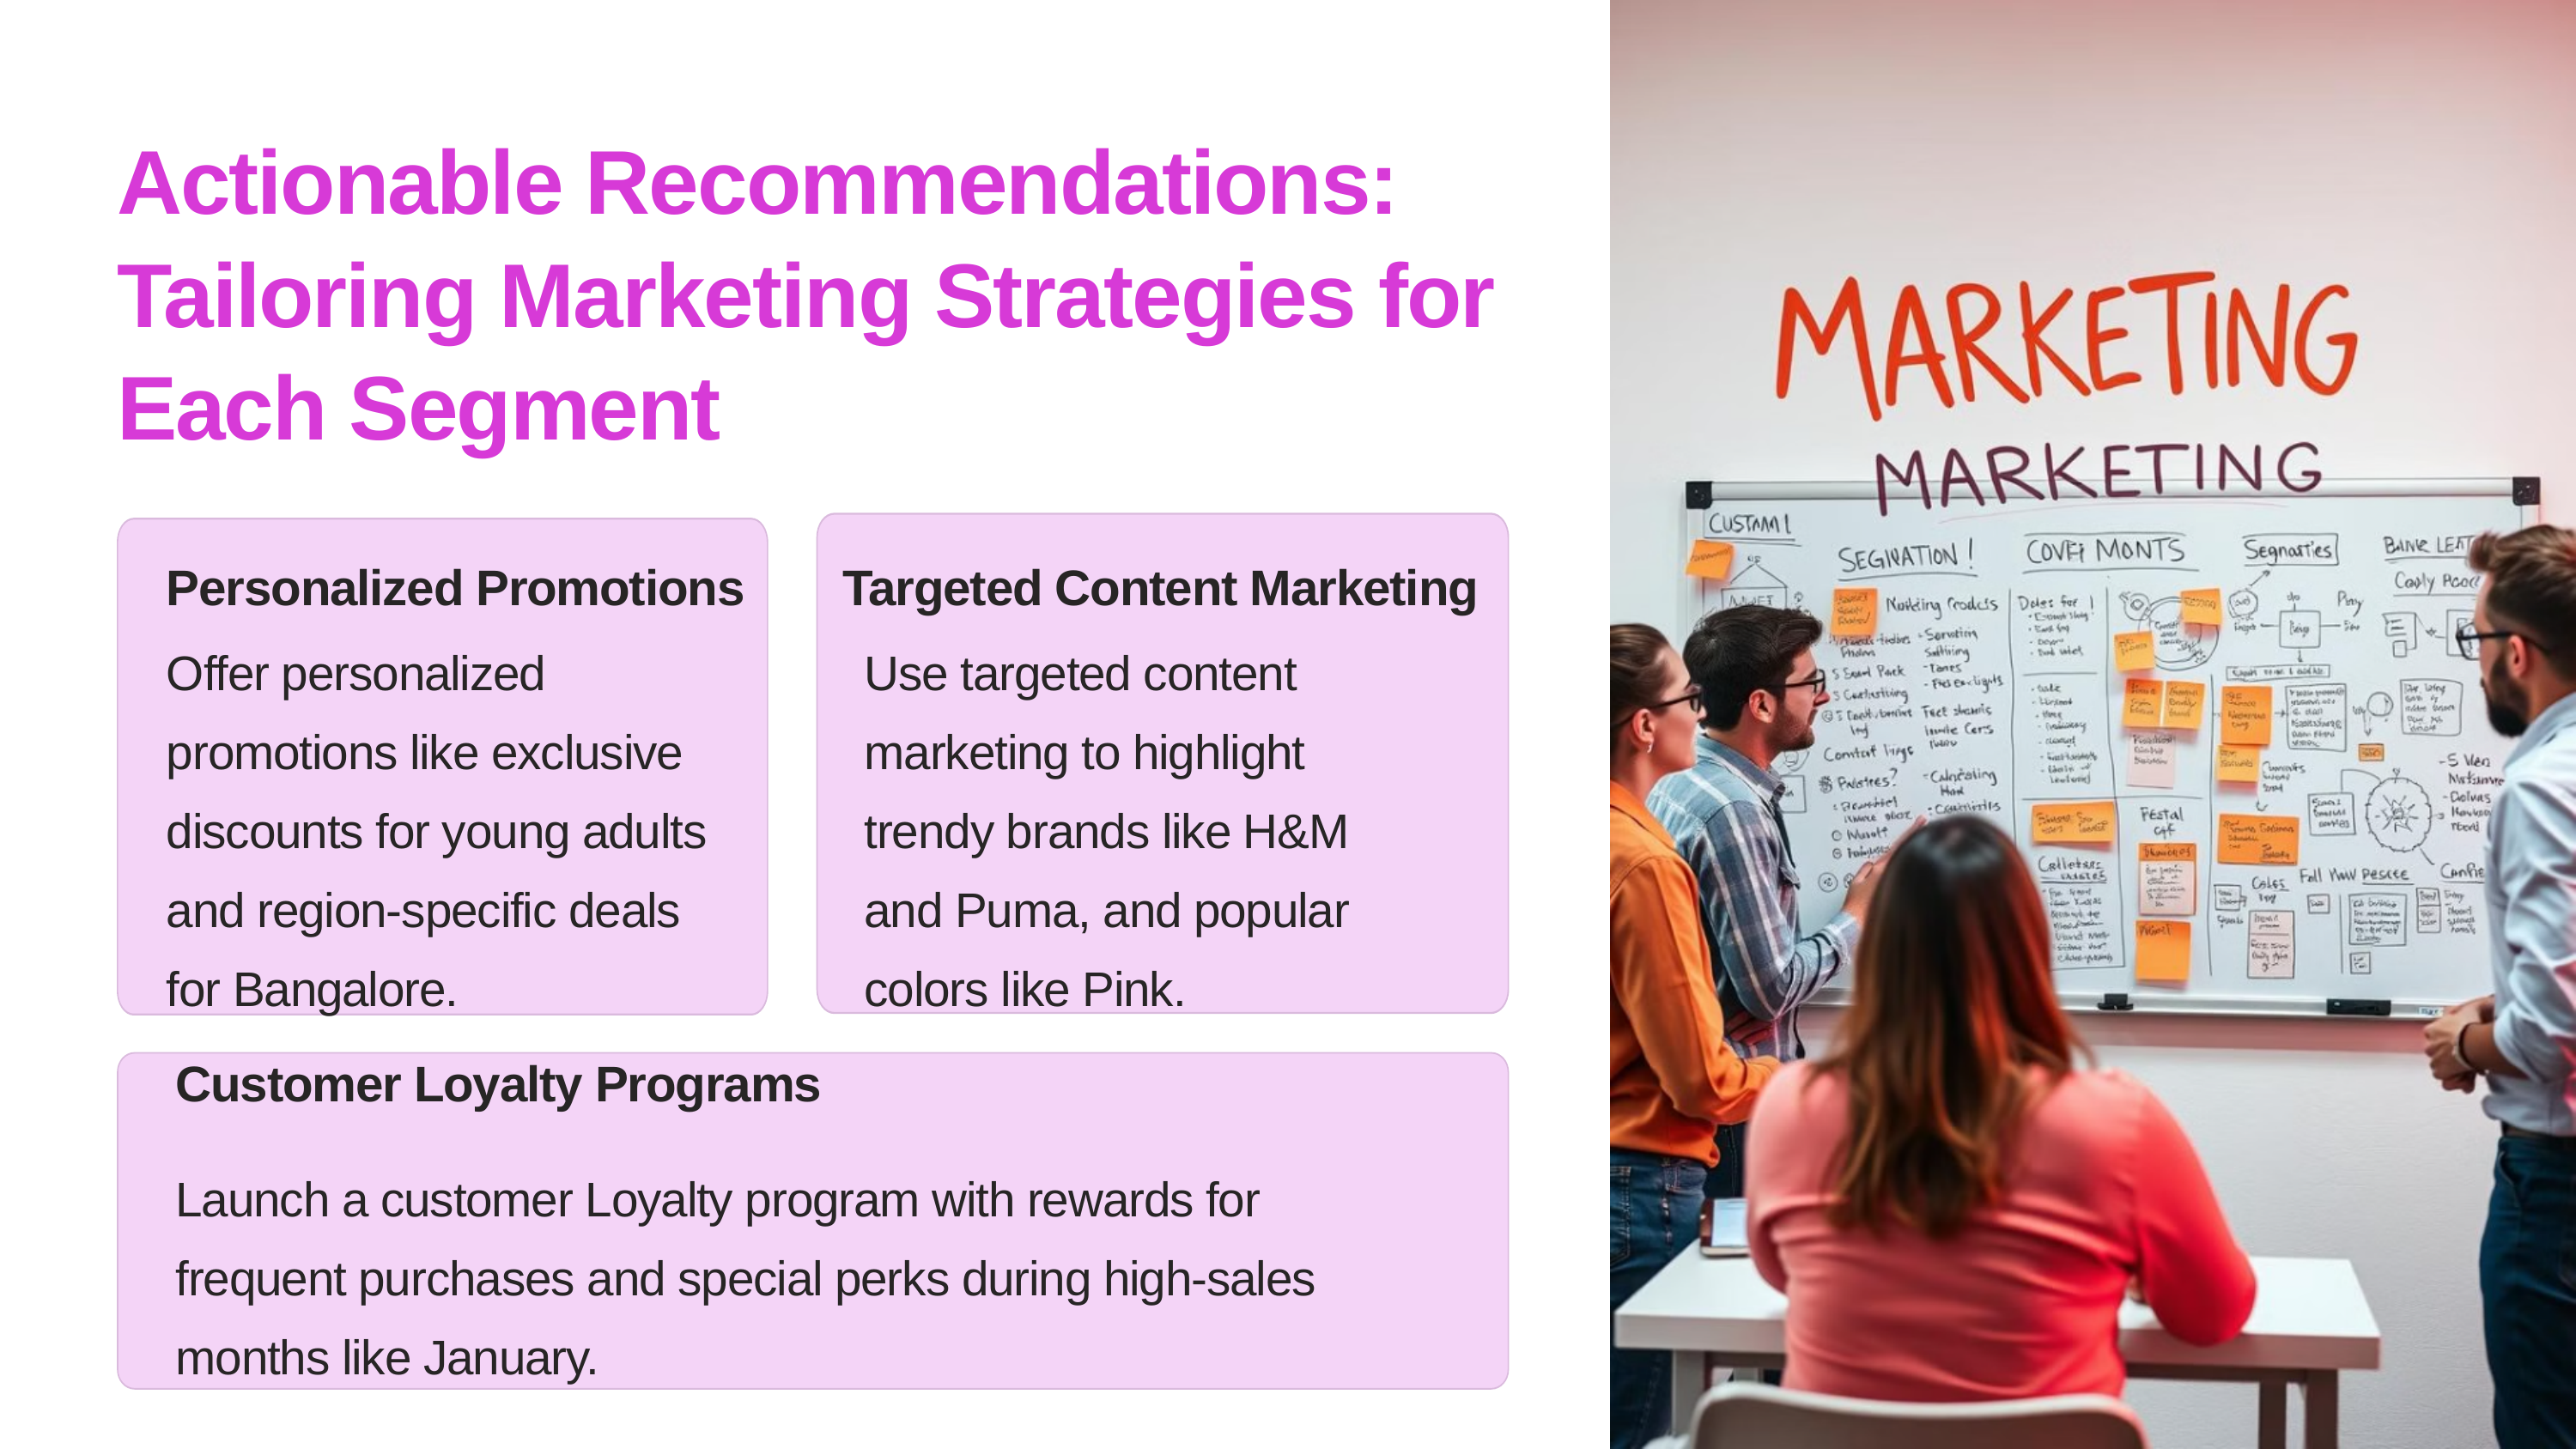

Actionable Recommendations: Tailoring Marketing Strategies for Each Segment

Personalized Promotions
Targeted Content Marketing
Offer personalized promotions like exclusive discounts for young adults and region-specific deals for Bangalore.
Use targeted content marketing to highlight trendy brands like H&M and Puma, and popular colors like Pink.
Customer Loyalty Programs

Launch a customer Loyalty program with rewards for frequent purchases and special perks during high-sales months like January.